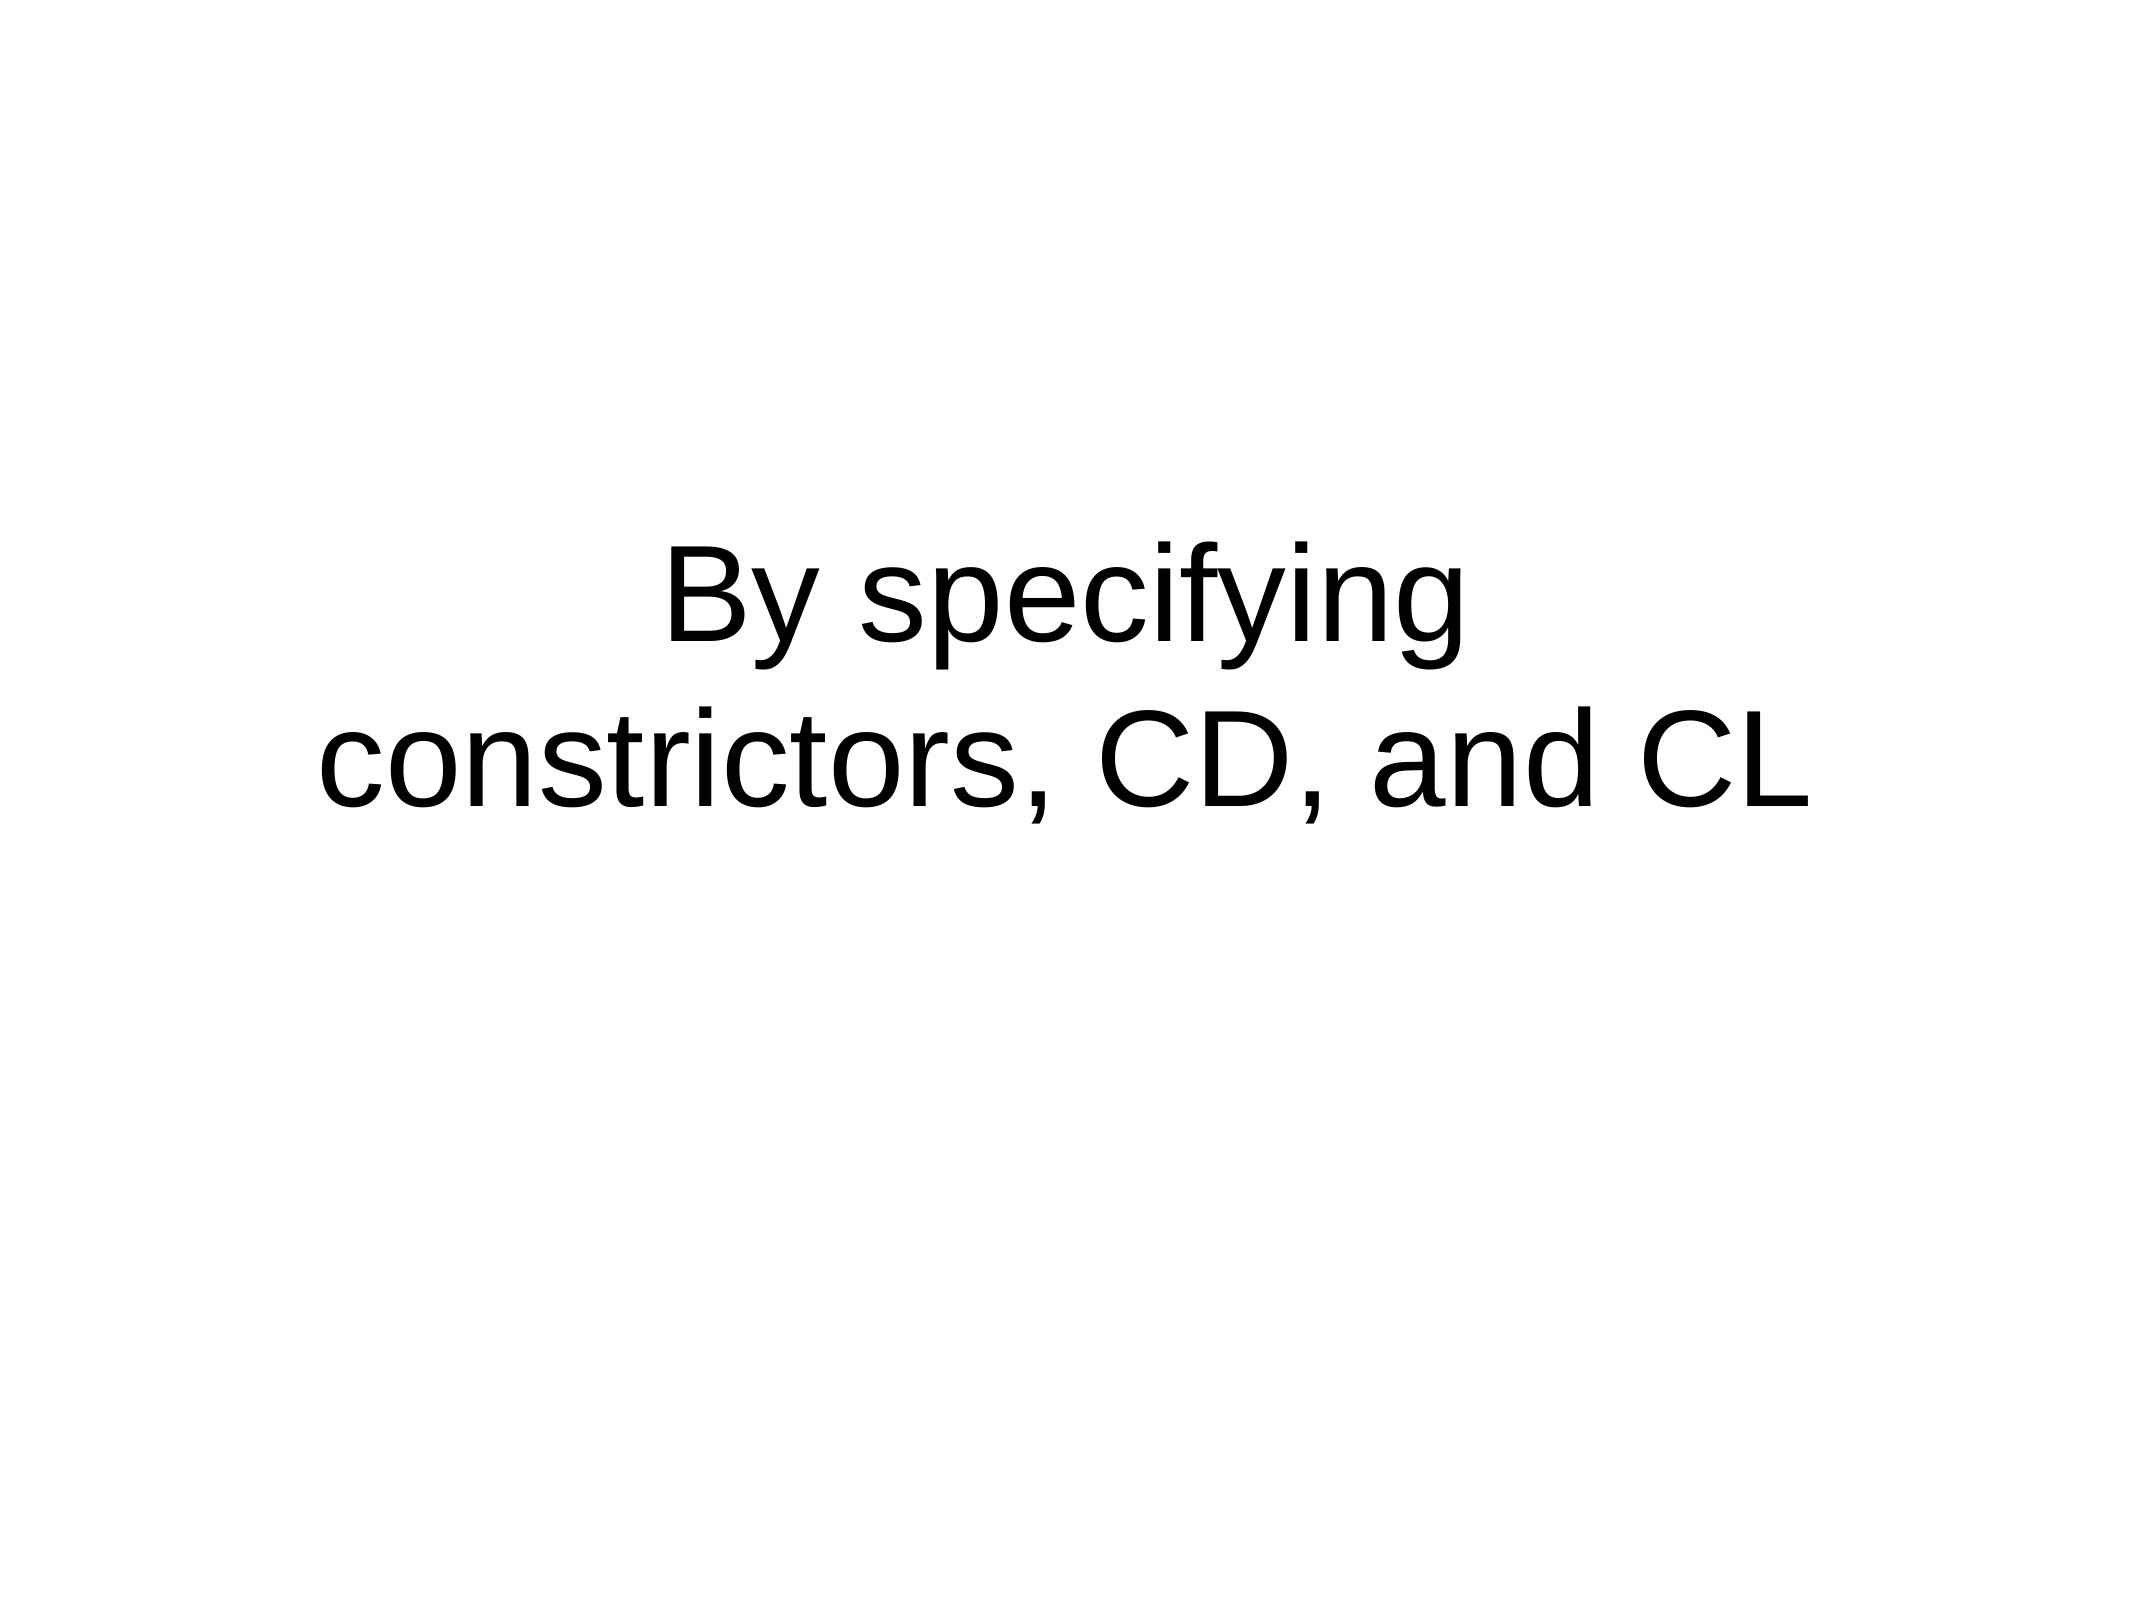

# By specifying constrictors, CD, and CL